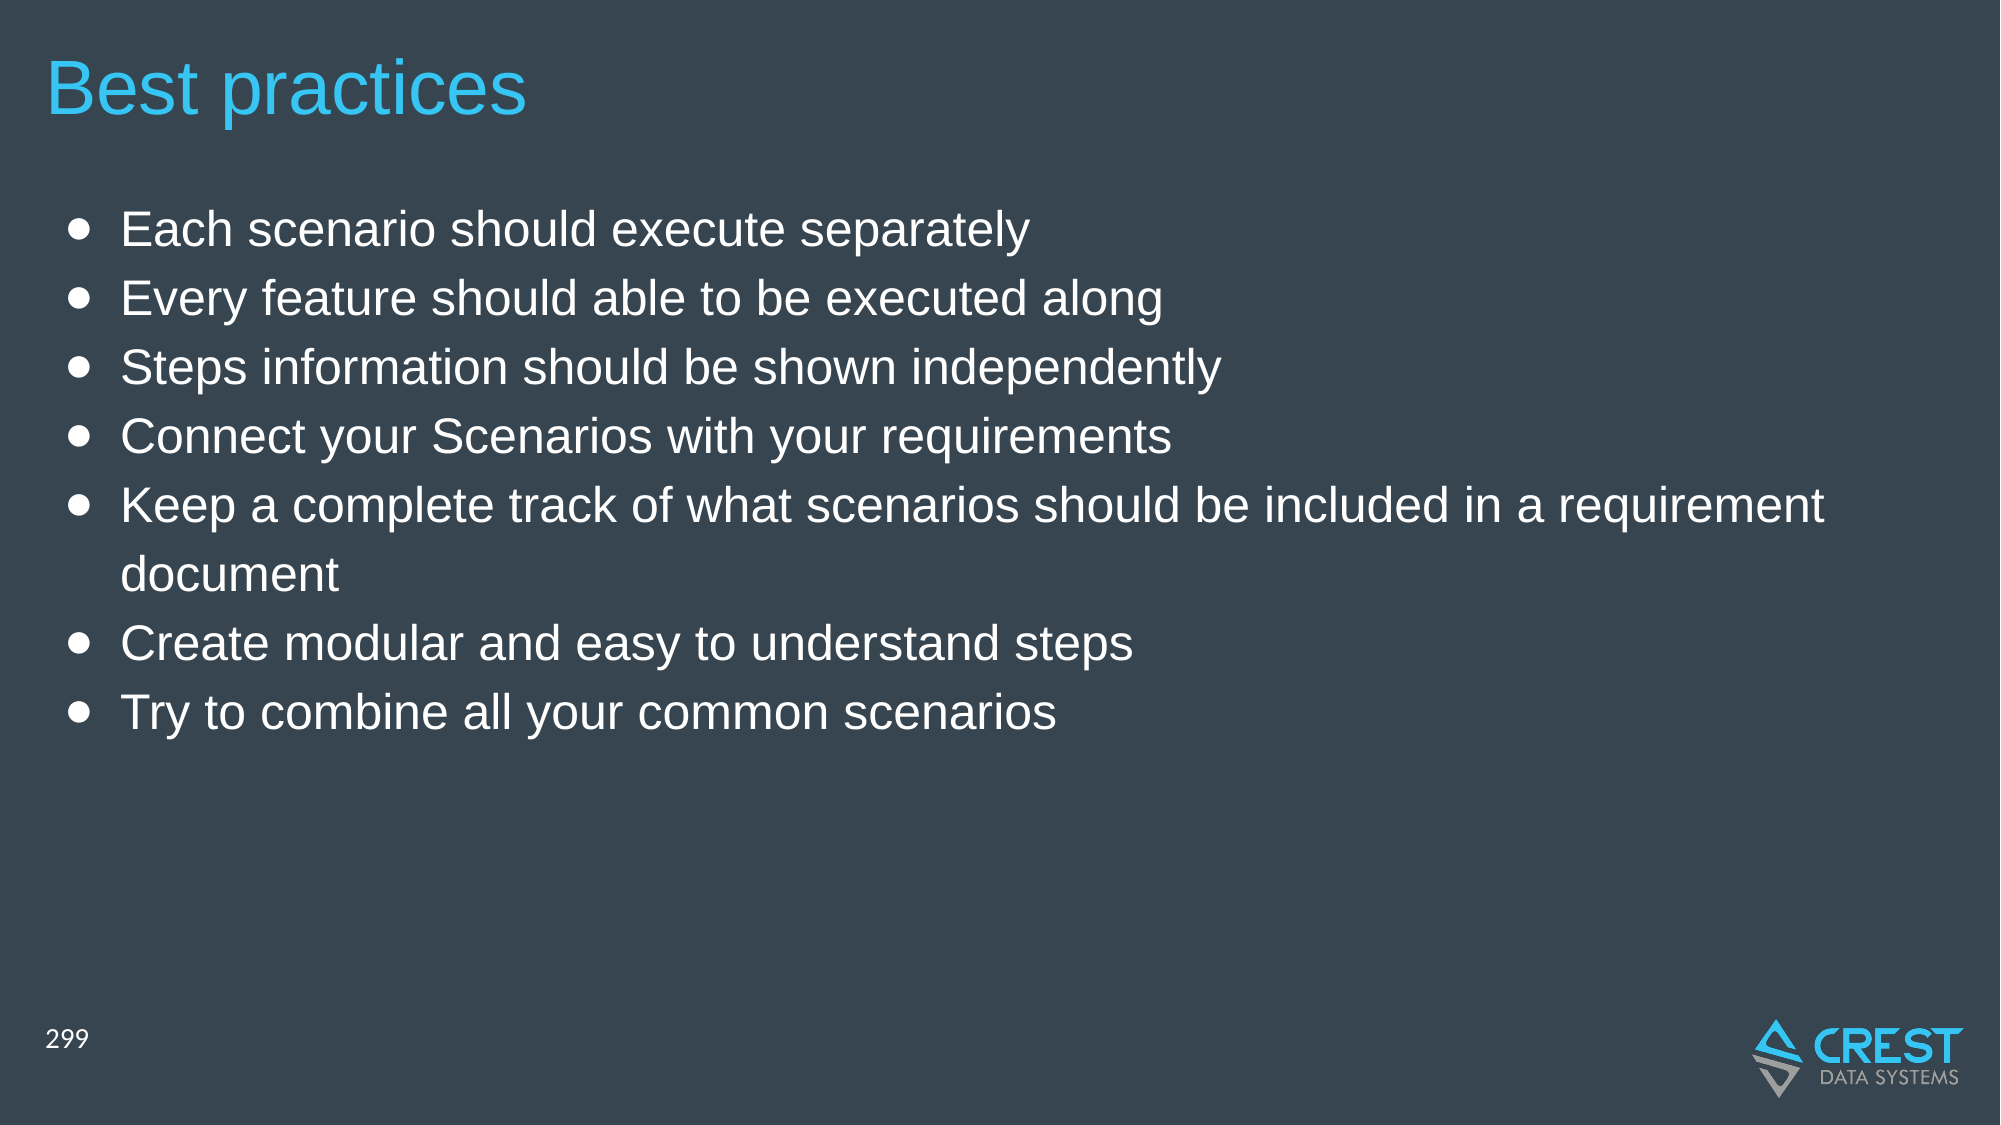

# Best practices
Each scenario should execute separately
Every feature should able to be executed along
Steps information should be shown independently
Connect your Scenarios with your requirements
Keep a complete track of what scenarios should be included in a requirement document
Create modular and easy to understand steps
Try to combine all your common scenarios
299